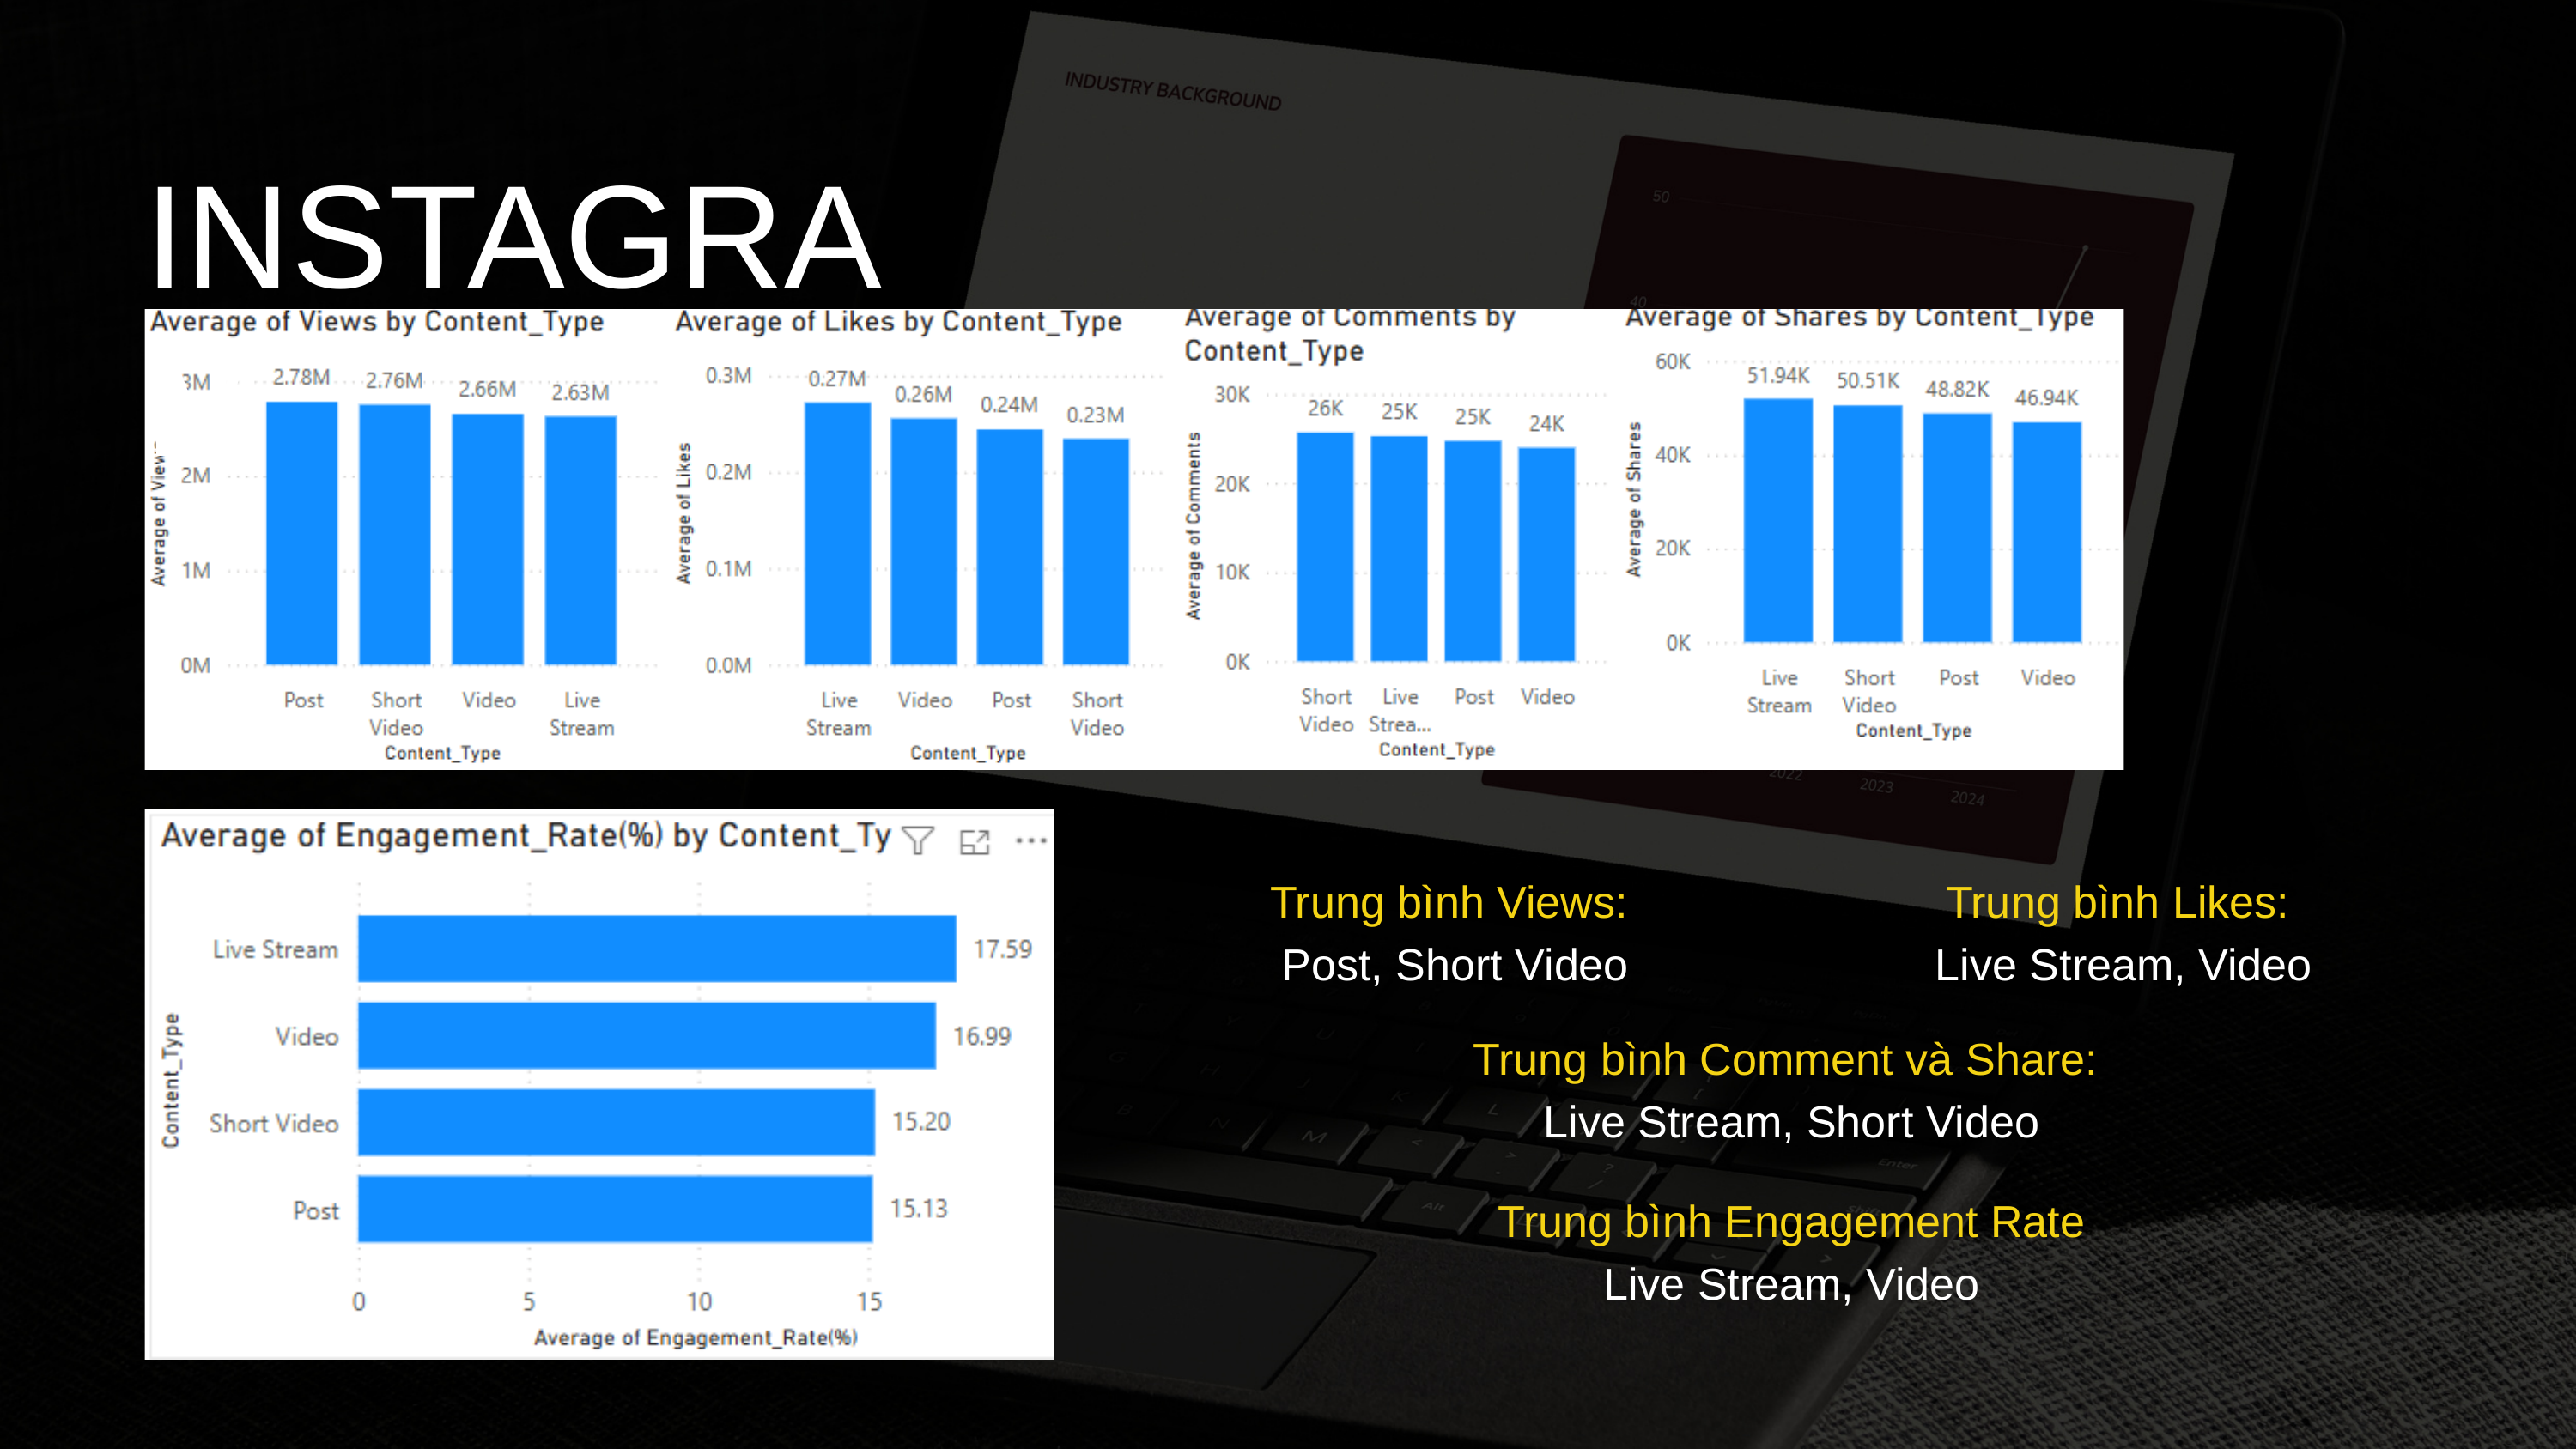

INSTAGRAM

Trung bình Views:
Post, Short Video
Trung bình Likes:
Live Stream, Video
Trung bình Comment và Share:
Live Stream, Short Video
Trung bình Engagement Rate
Live Stream, Video